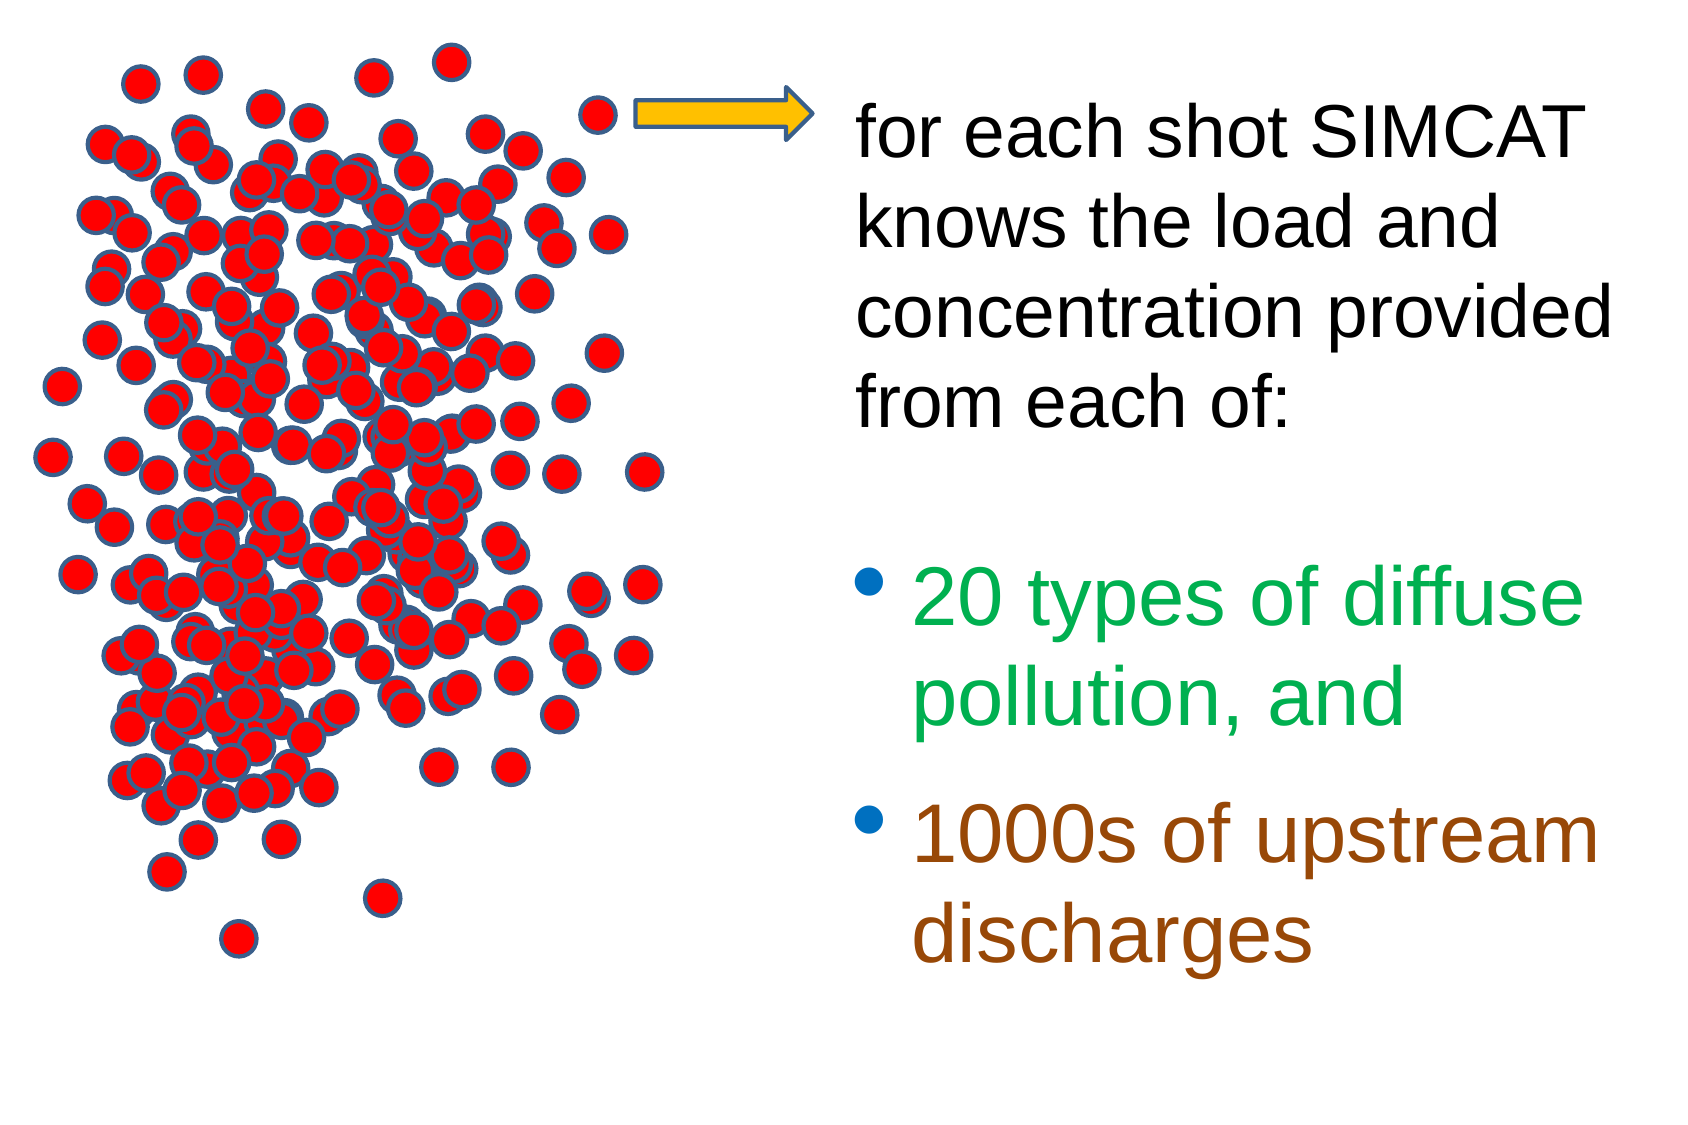

for each shot SIMCAT knows the load and concentration provided from each of:

20 types of diffuse pollution, and
1000s of upstream discharges